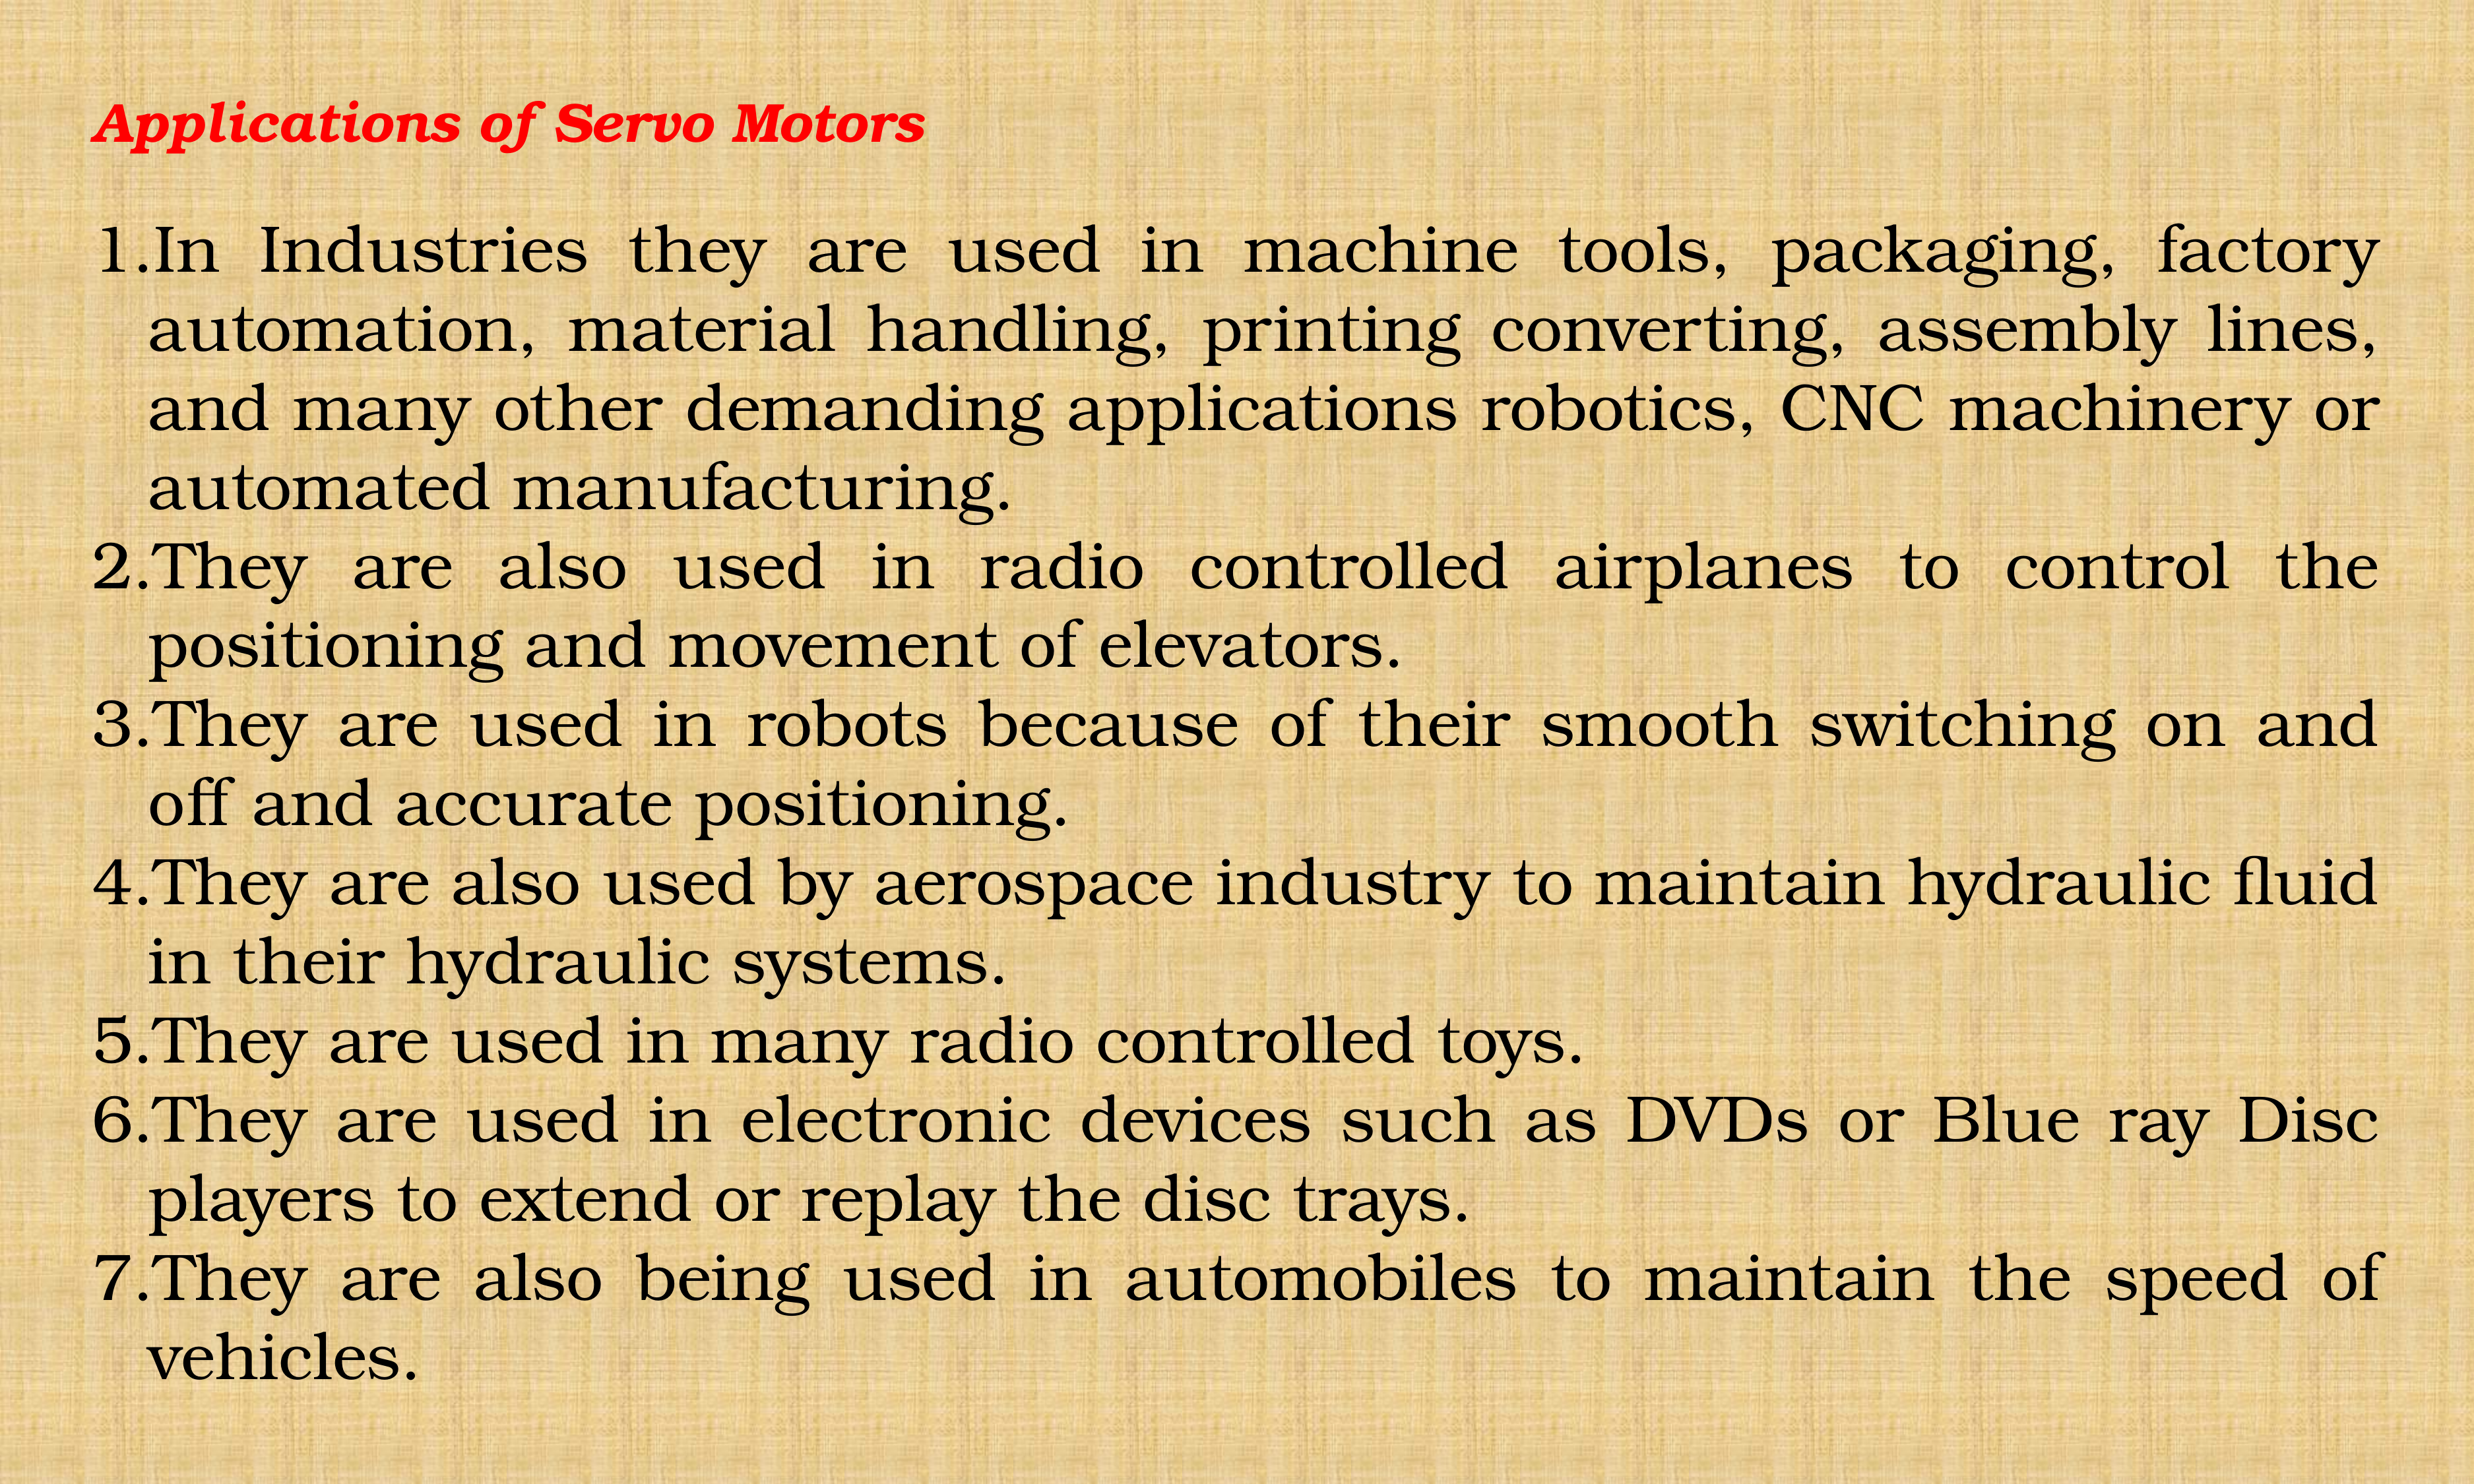

Applications of Servo Motors

In Industries they are used in machine tools, packaging, factory automation, material handling, printing converting, assembly lines, and many other demanding applications robotics, CNC machinery or automated manufacturing.
They are also used in radio controlled airplanes to control the positioning and movement of elevators.
They are used in robots because of their smooth switching on and off and accurate positioning.
They are also used by aerospace industry to maintain hydraulic fluid in their hydraulic systems.
They are used in many radio controlled toys.
They are used in electronic devices such as DVDs or Blue ray Disc players to extend or replay the disc trays.
They are also being used in automobiles to maintain the speed of vehicles.